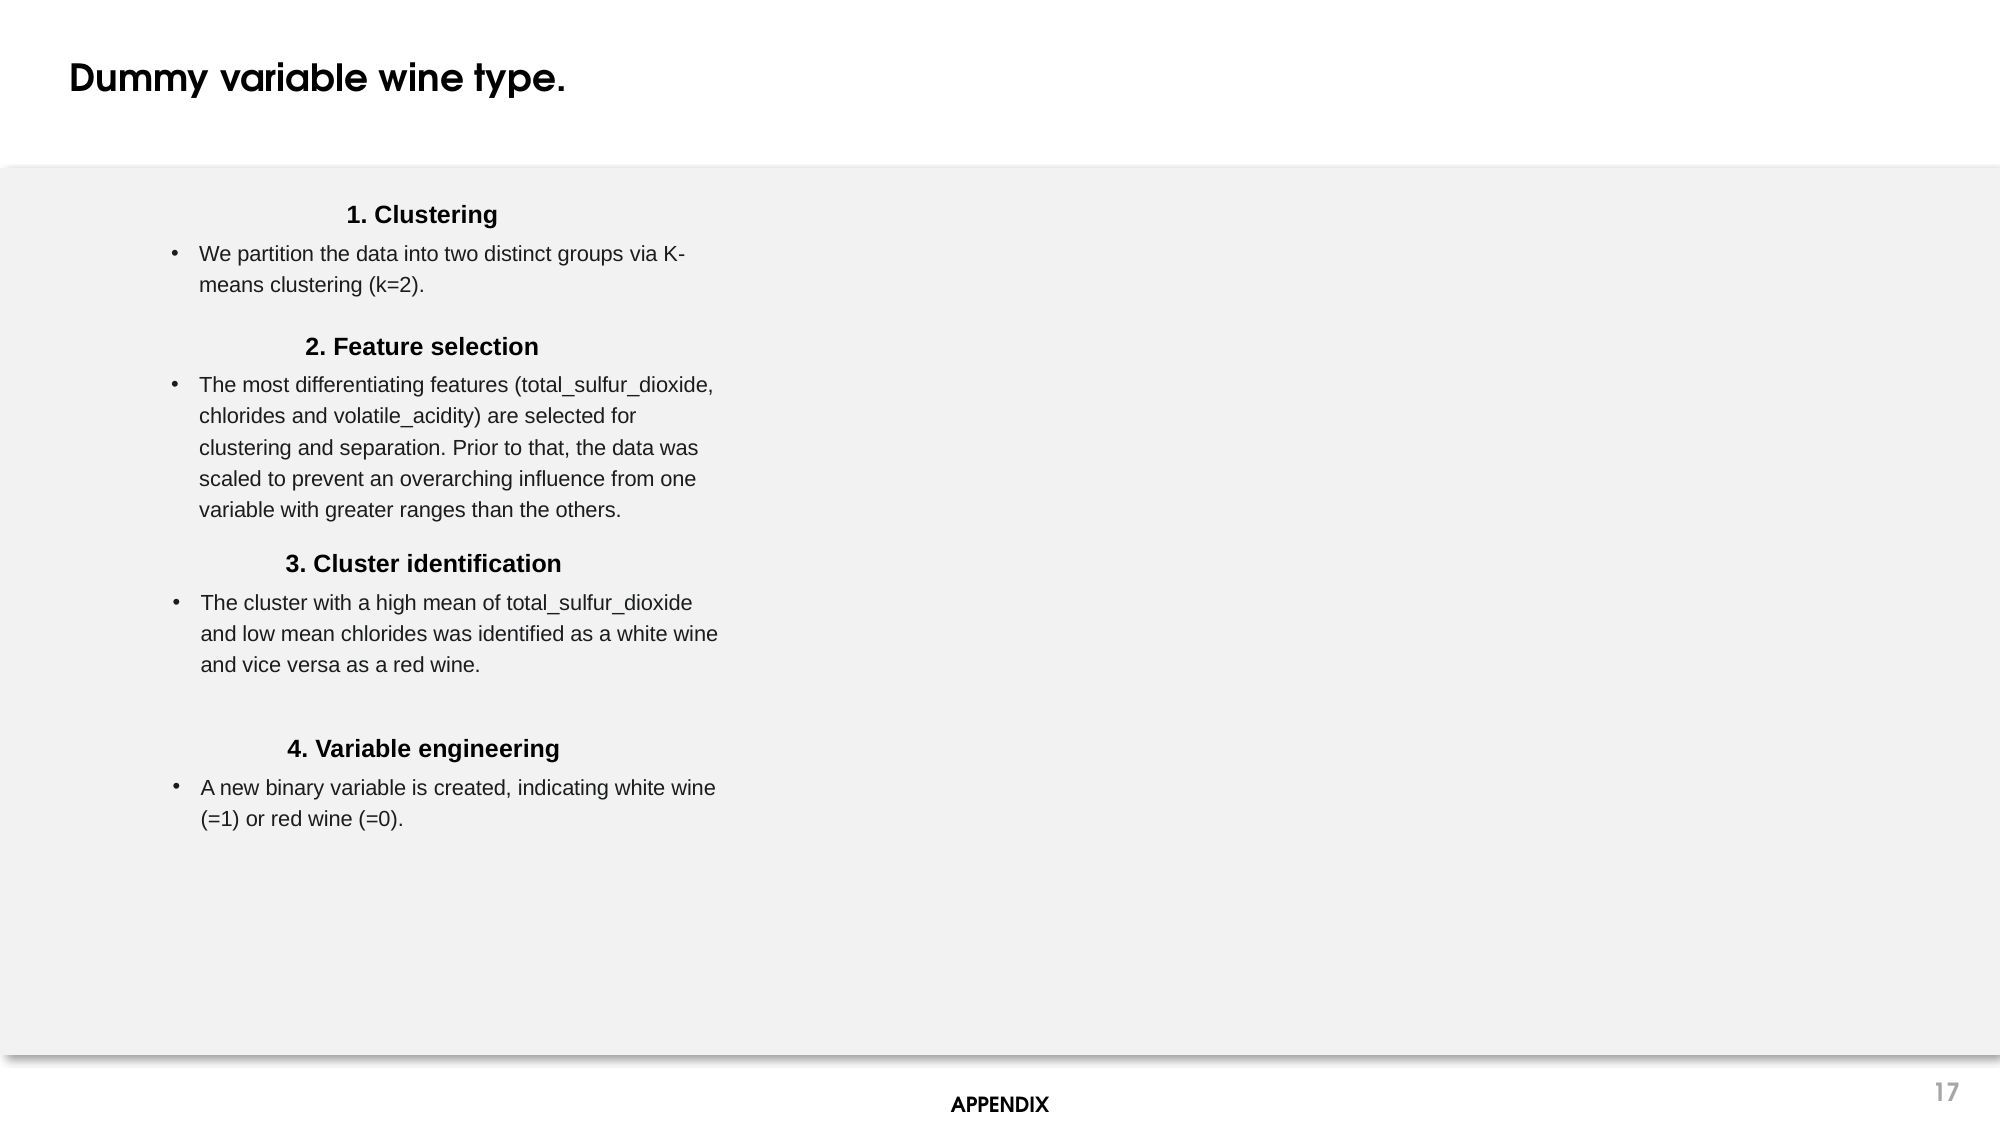

Dummy variable wine type.

1. Clustering
We partition the data into two distinct groups via K-means clustering (k=2).
2. Feature selection
The most differentiating features (total_sulfur_dioxide, chlorides and volatile_acidity) are selected for clustering and separation. Prior to that, the data was scaled to prevent an overarching influence from one variable with greater ranges than the others.
3. Cluster identification
The cluster with a high mean of total_sulfur_dioxide and low mean chlorides was identified as a white wine and vice versa as a red wine.
4. Variable engineering
A new binary variable is created, indicating white wine (=1) or red wine (=0).